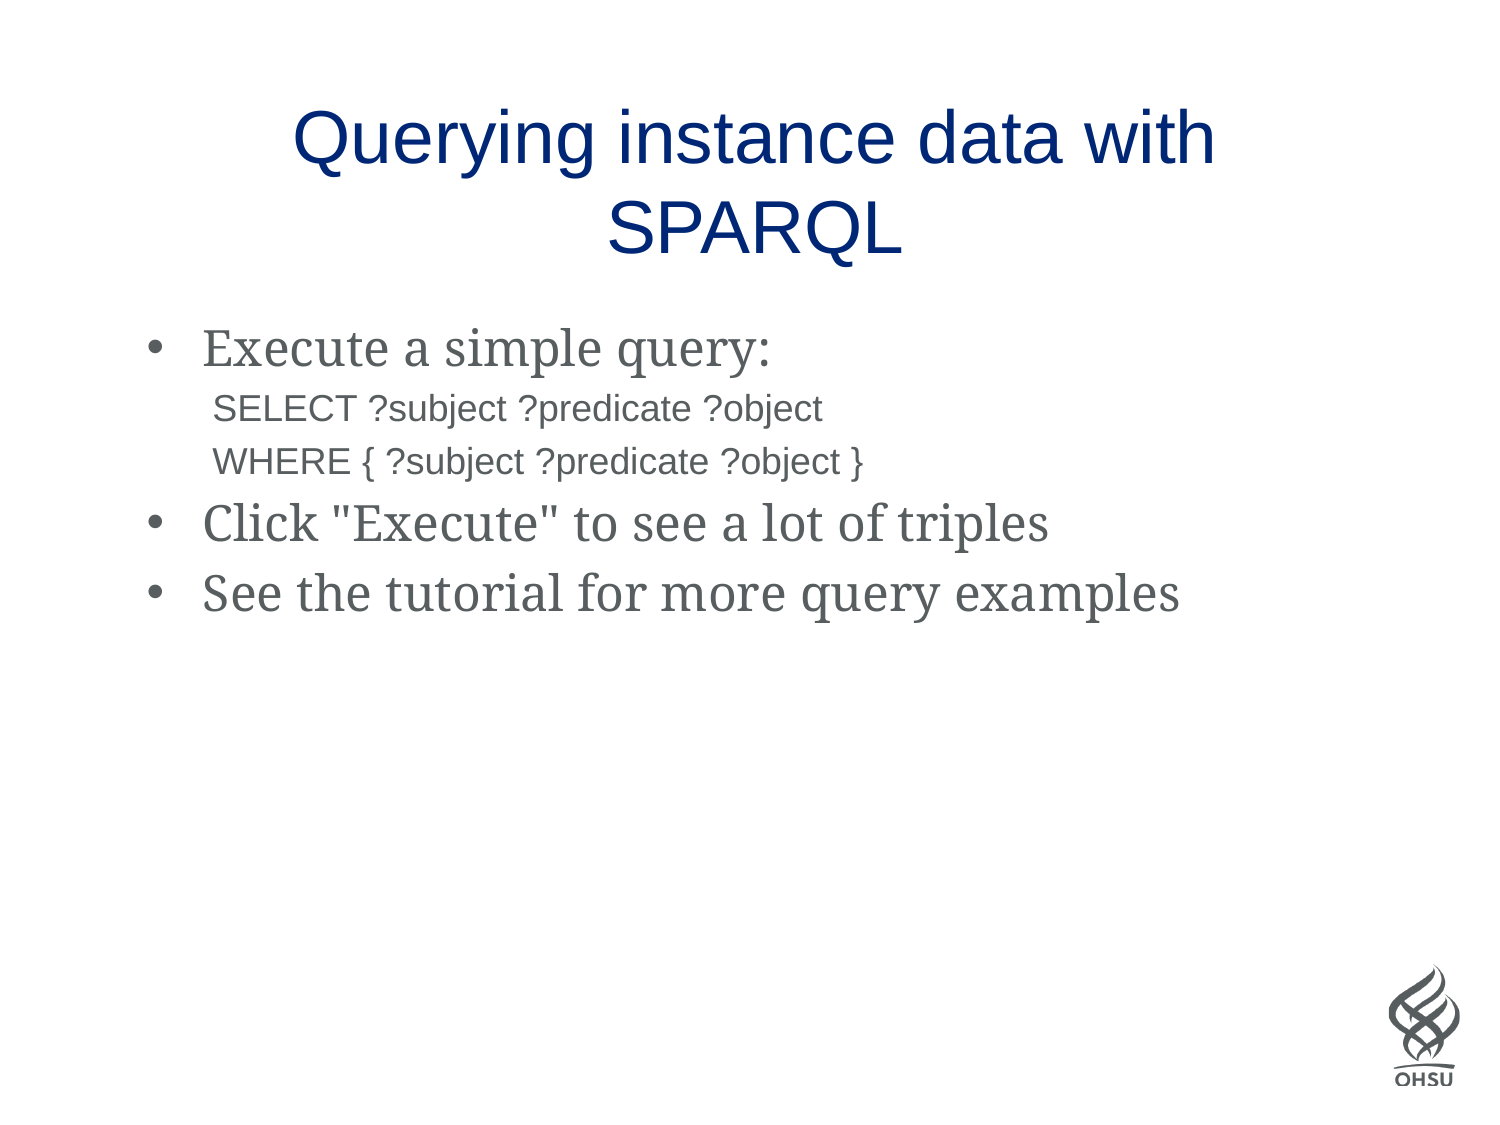

# Querying instance data with SPARQL
Execute a simple query:
SELECT ?subject ?predicate ?object
WHERE { ?subject ?predicate ?object }
Click "Execute" to see a lot of triples
See the tutorial for more query examples